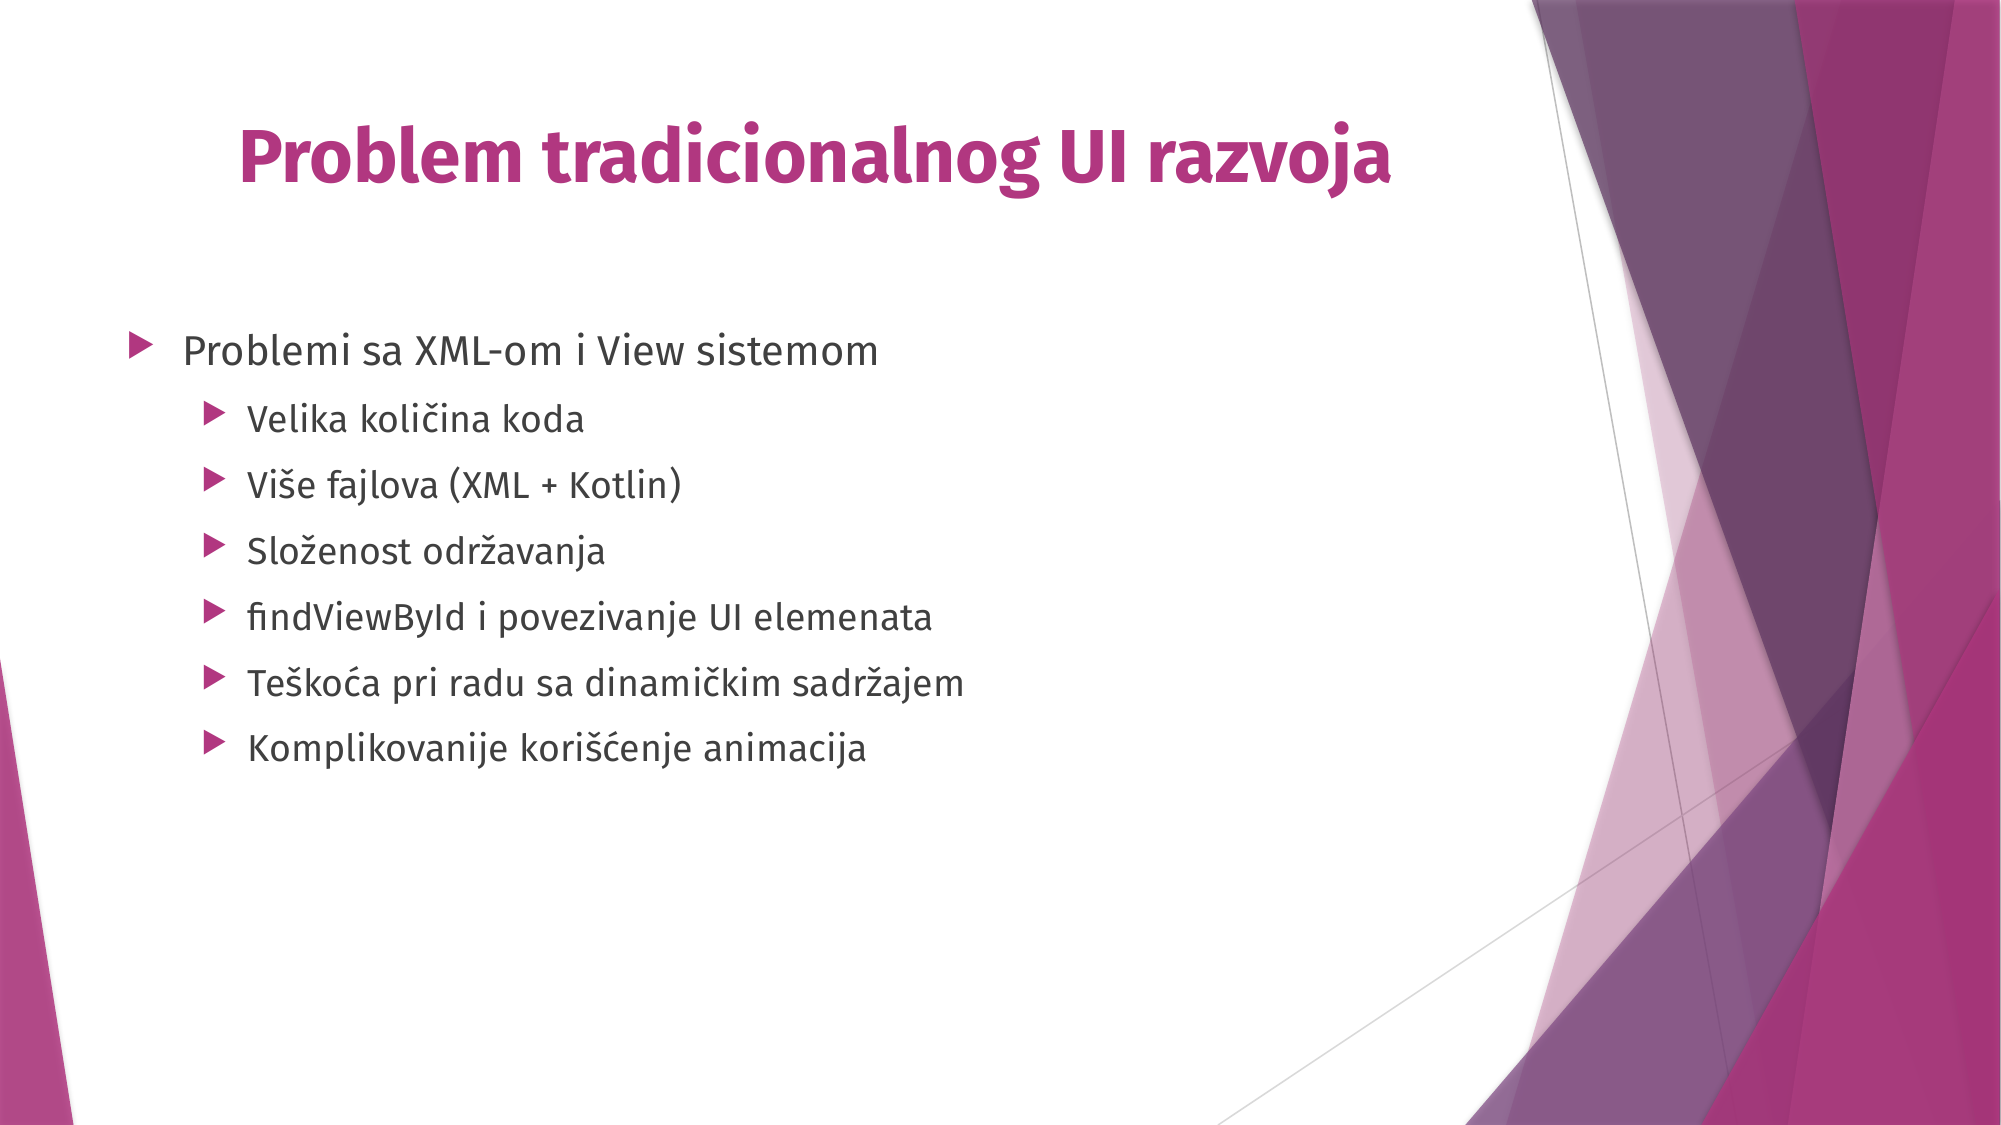

# Problem tradicionalnog UI razvoja
Problemi sa XML-om i View sistemom
Velika količina koda
Više fajlova (XML + Kotlin)
Složenost održavanja
findViewById i povezivanje UI elemenata
Teškoća pri radu sa dinamičkim sadržajem
Komplikovanije korišćenje animacija